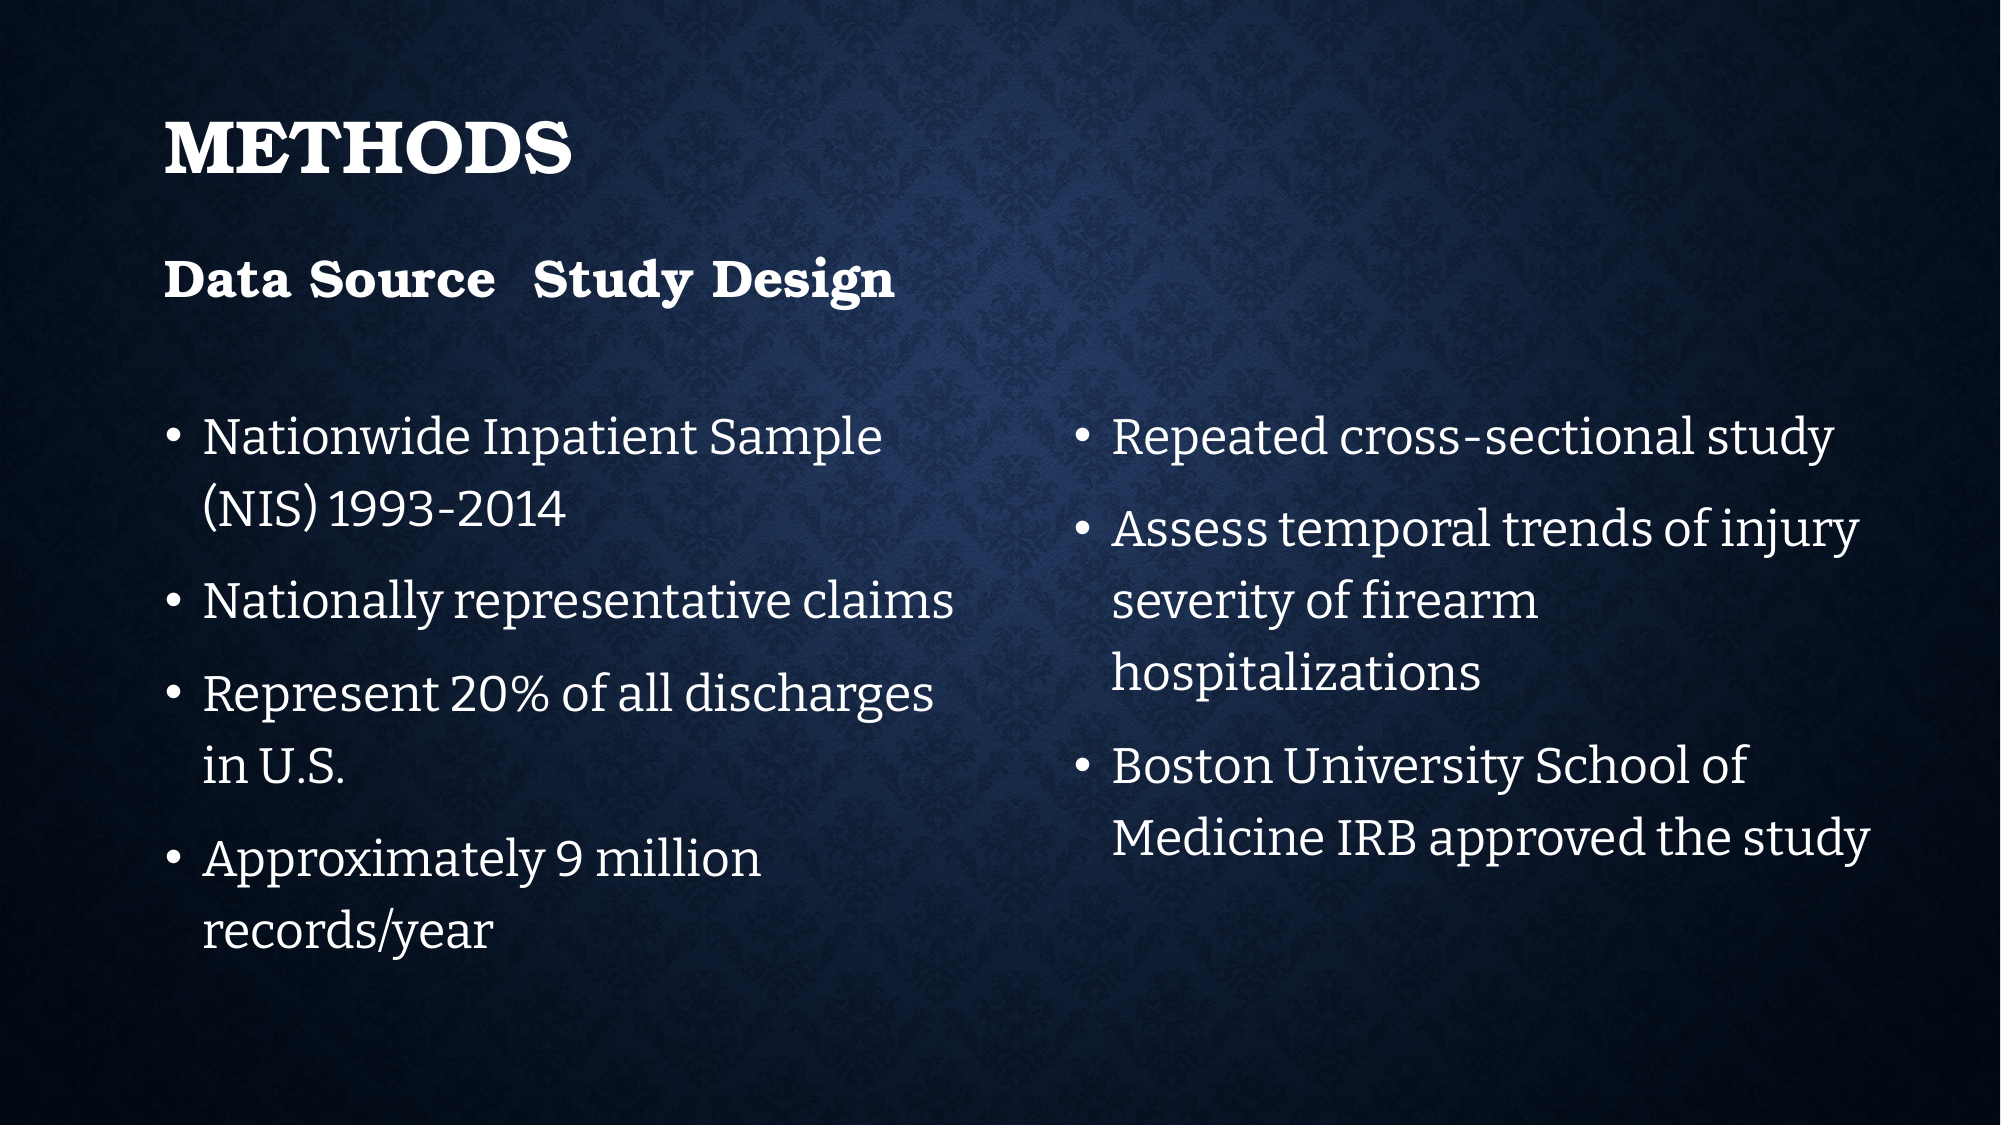

# METHODS Data Source				Study Design
Nationwide Inpatient Sample (NIS) 1993-2014
Nationally representative claims
Represent 20% of all discharges in U.S.
Approximately 9 million records/year
Repeated cross-sectional study
Assess temporal trends of injury severity of firearm hospitalizations
Boston University School of Medicine IRB approved the study